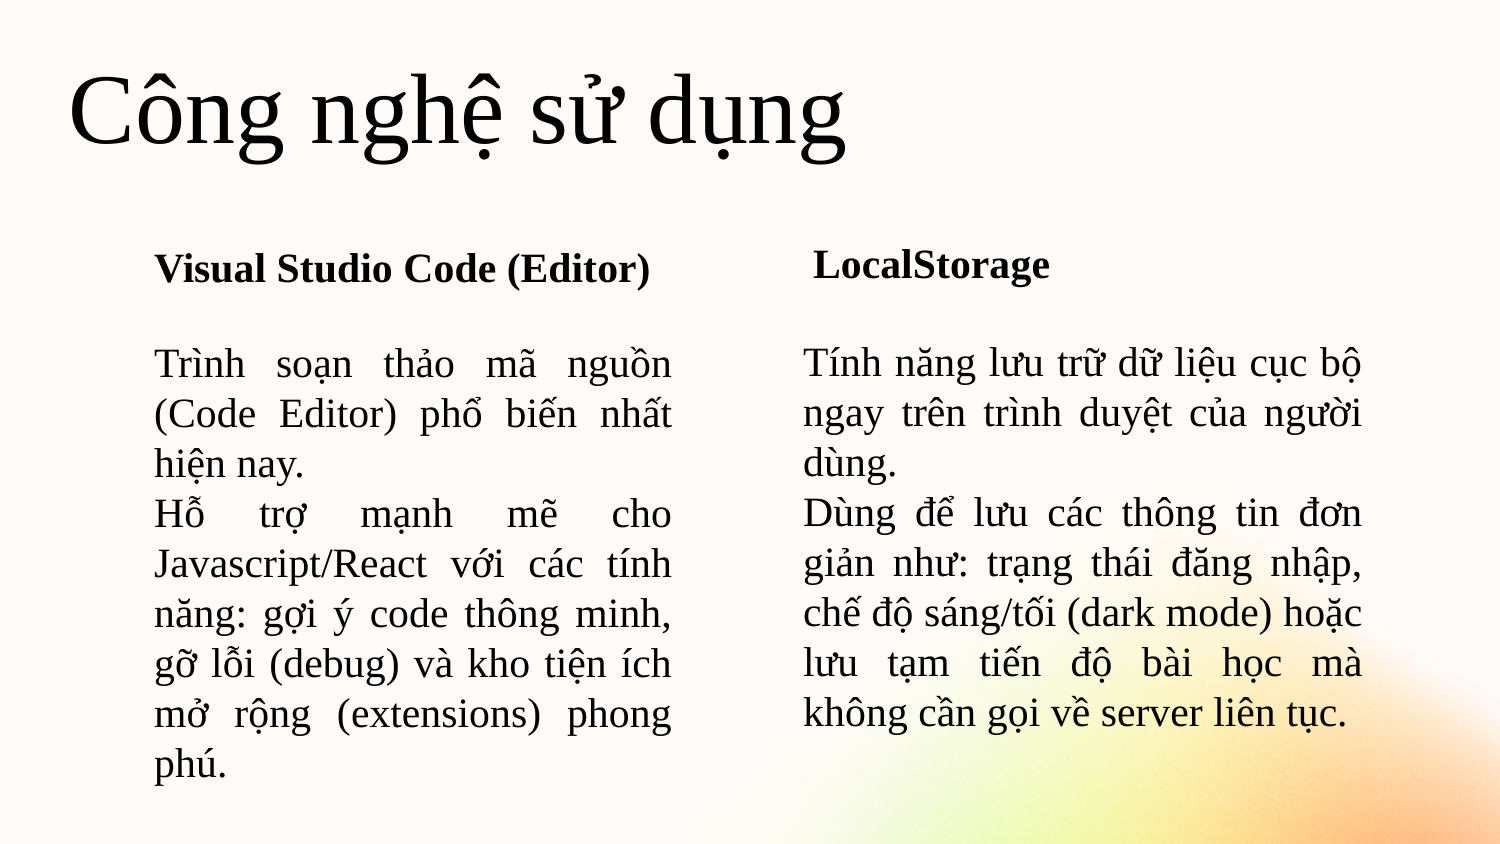

# Công nghệ sử dụng
LocalStorage
Visual Studio Code (Editor)
Tính năng lưu trữ dữ liệu cục bộ ngay trên trình duyệt của người dùng.
Dùng để lưu các thông tin đơn giản như: trạng thái đăng nhập, chế độ sáng/tối (dark mode) hoặc lưu tạm tiến độ bài học mà không cần gọi về server liên tục.
Trình soạn thảo mã nguồn (Code Editor) phổ biến nhất hiện nay.
Hỗ trợ mạnh mẽ cho Javascript/React với các tính năng: gợi ý code thông minh, gỡ lỗi (debug) và kho tiện ích mở rộng (extensions) phong phú.